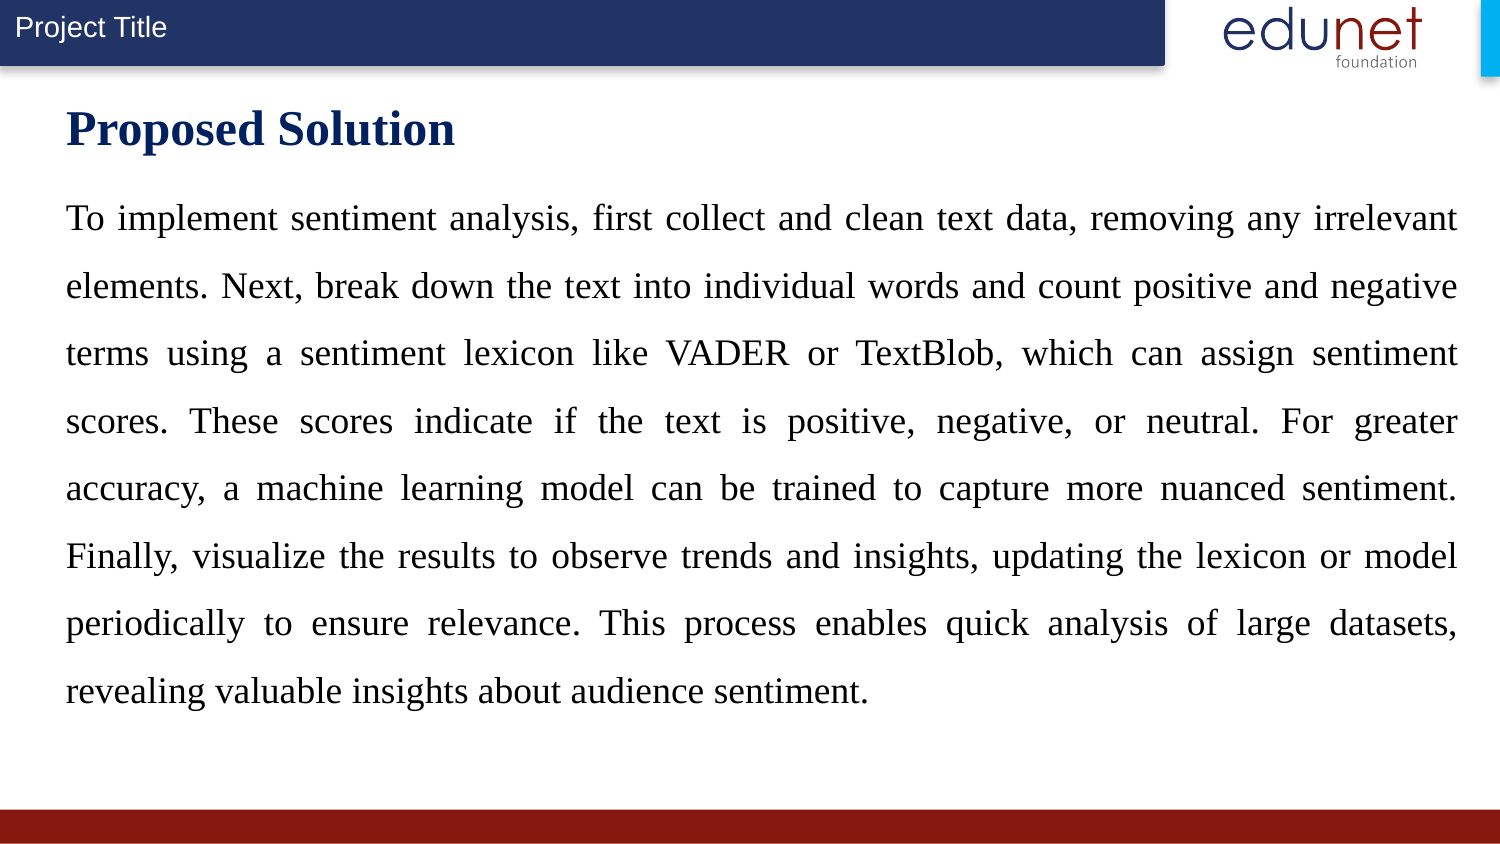

# Proposed Solution
To implement sentiment analysis, first collect and clean text data, removing any irrelevant elements. Next, break down the text into individual words and count positive and negative terms using a sentiment lexicon like VADER or TextBlob, which can assign sentiment scores. These scores indicate if the text is positive, negative, or neutral. For greater accuracy, a machine learning model can be trained to capture more nuanced sentiment. Finally, visualize the results to observe trends and insights, updating the lexicon or model periodically to ensure relevance. This process enables quick analysis of large datasets, revealing valuable insights about audience sentiment.